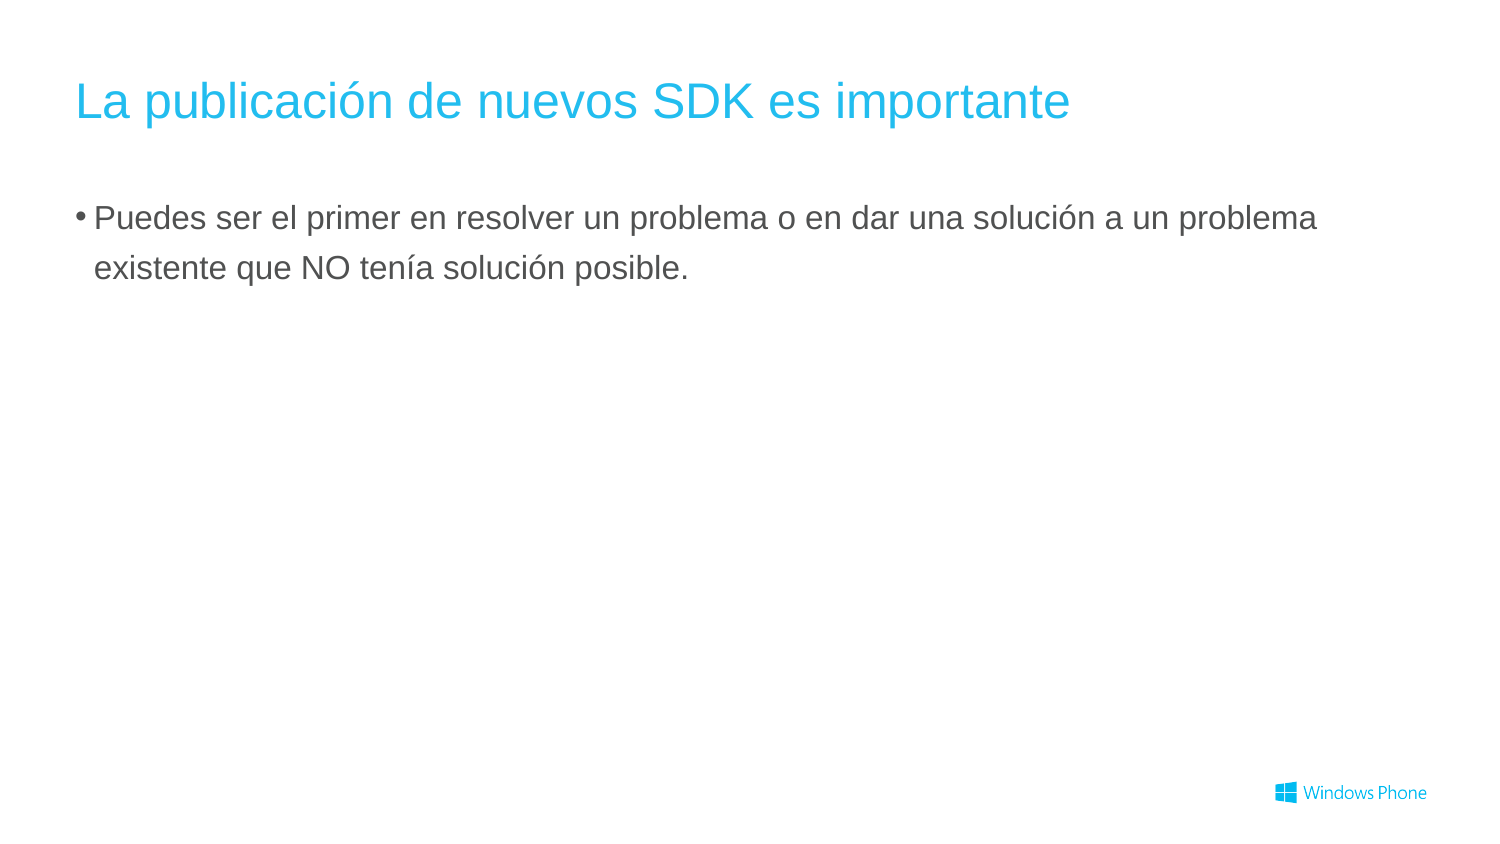

# La publicación de nuevos SDK es importante
Puedes ser el primer en resolver un problema o en dar una solución a un problema existente que NO tenía solución posible.